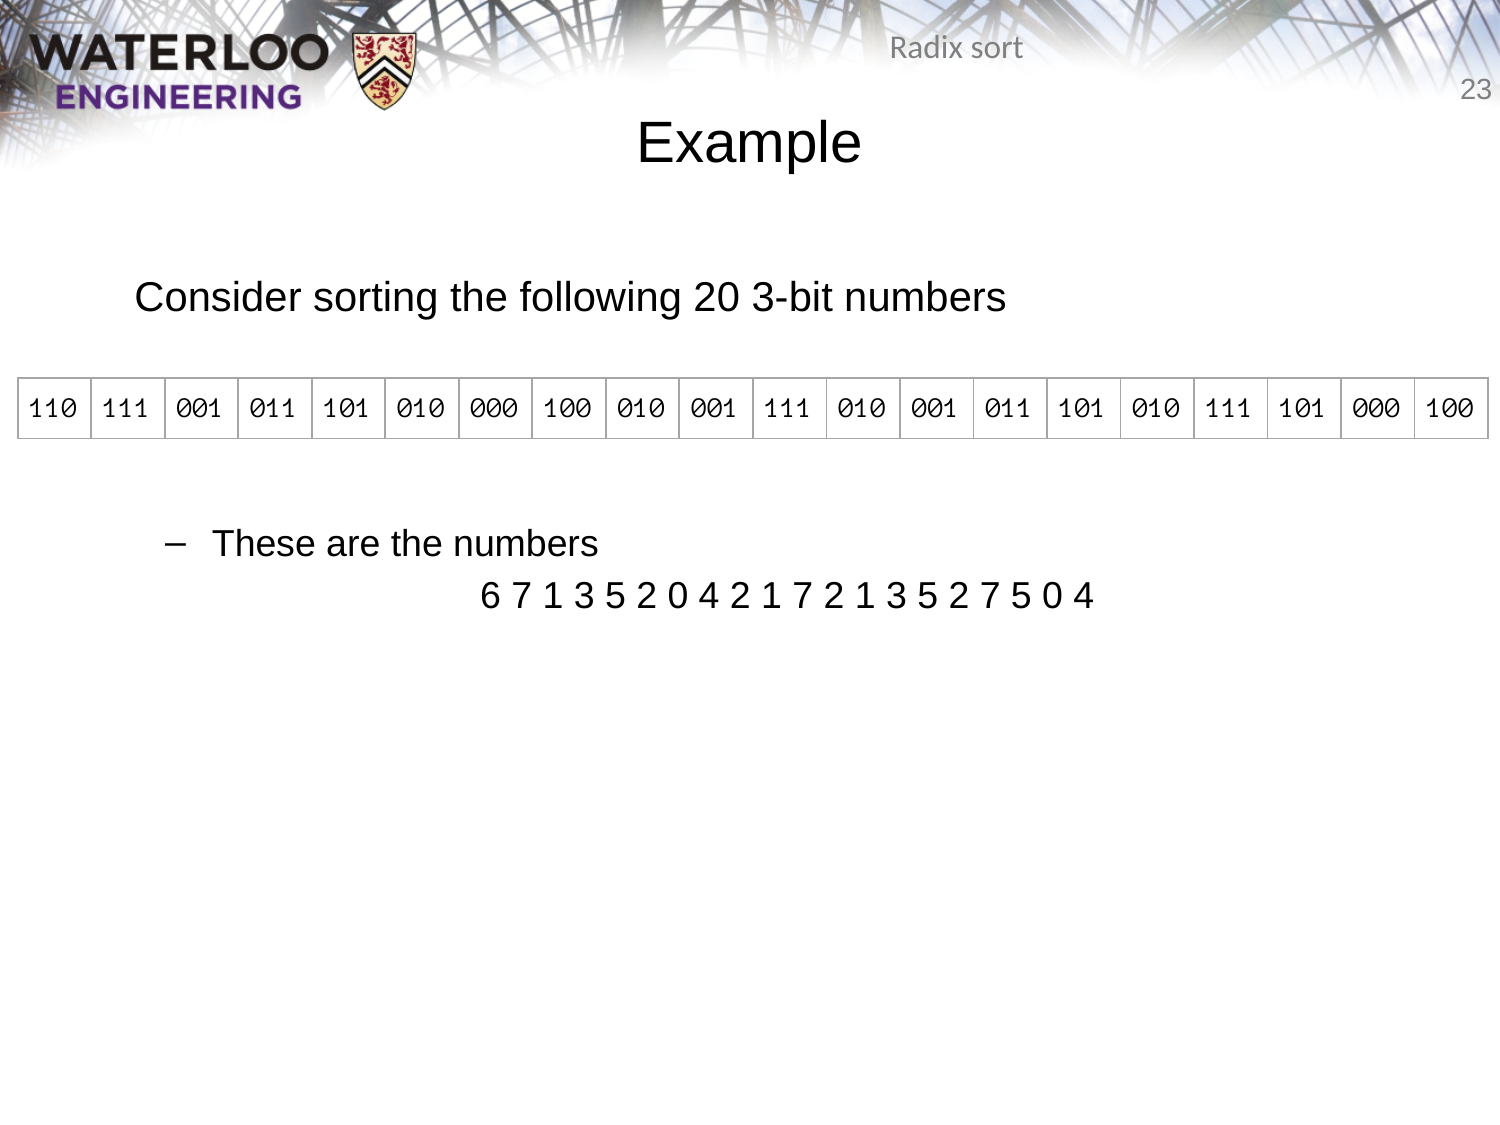

# Example
	Consider sorting the following 20 3-bit numbers

These are the numbers
6 7 1 3 5 2 0 4 2 1 7 2 1 3 5 2 7 5 0 4
| 110 | 111 | 001 | 011 | 101 | 010 | 000 | 100 | 010 | 001 | 111 | 010 | 001 | 011 | 101 | 010 | 111 | 101 | 000 | 100 |
| --- | --- | --- | --- | --- | --- | --- | --- | --- | --- | --- | --- | --- | --- | --- | --- | --- | --- | --- | --- |